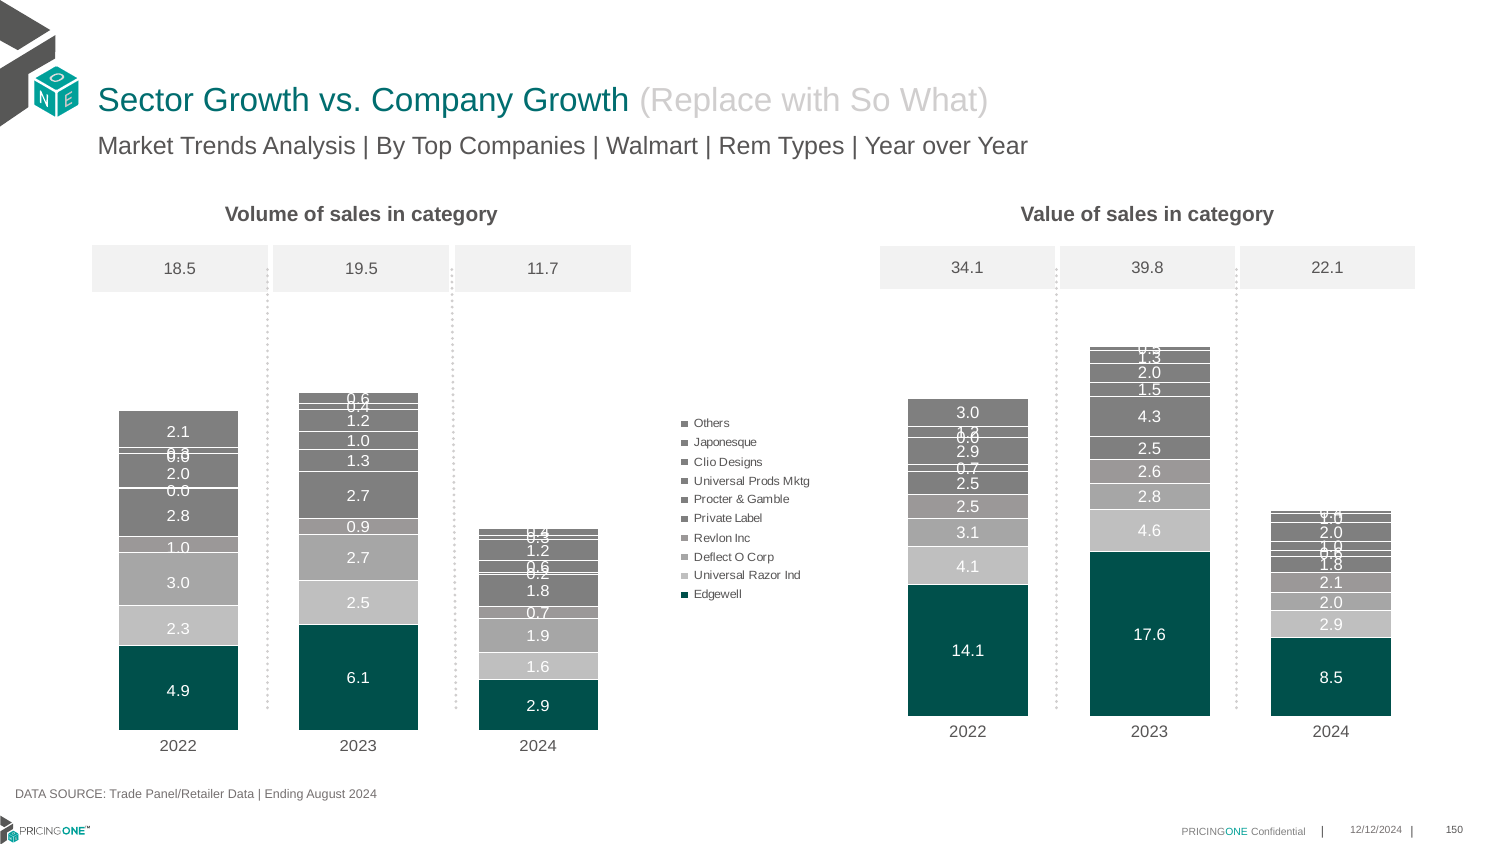

# Sector Growth vs. Company Growth (Replace with So What)
Market Trends Analysis | By Top Companies | Walmart | Rem Types | Year over Year
| Value of sales in category |  |  |
| --- | --- | --- |
| 34.1 | 39.8 | 22.1 |
| Volume of sales in category |  |  |
| --- | --- | --- |
| 18.5 | 19.5 | 11.7 |

### Chart

| Category | Edgewell | Universal Razor Ind | Deflect O Corp | Revlon Inc | Private Label | Procter & Gamble | Universal Prods Mktg | Clio Designs | Japonesque | Others |
|---|---|---|---|---|---|---|---|---|---|---|
| 2022 | 14.119855 | 4.073351 | 3.075856 | 2.535795 | 2.466305 | 0.732178 | 2.913346 | 5e-06 | 1.184054 | 3.029611 |
| 2023 | 17.645183 | 4.599248 | 2.790203 | 2.552904 | 2.486406 | 4.289536 | 1.534463 | 2.043435 | 1.314684 | 0.510322 |
| 2024 | 8.454004 | 2.85364 | 1.969108 | 2.144578 | 1.769857 | 0.645281 | 0.951728 | 1.979097 | 1.011812 | 0.350223 |

### Chart

| Category | Edgewell | Universal Razor Ind | Deflect O Corp | Revlon Inc | Private Label | Procter & Gamble | Universal Prods Mktg | Clio Designs | Japonesque | Others |
|---|---|---|---|---|---|---|---|---|---|---|
| 2022 | 4.917364 | 2.287299 | 3.048933 | 0.960313 | 2.769269 | 0.042607 | 1.974791 | 2e-06 | 0.339847 | 2.129789 |
| 2023 | 6.110279 | 2.534389 | 2.695697 | 0.898084 | 2.677251 | 1.299136 | 1.046156 | 1.23133 | 0.363809 | 0.617363 |
| 2024 | 2.931445 | 1.594936 | 1.918438 | 0.71678 | 1.838683 | 0.150889 | 0.6477 | 1.19904 | 0.277714 | 0.3998 |
DATA SOURCE: Trade Panel/Retailer Data | Ending August 2024

12/12/2024
150